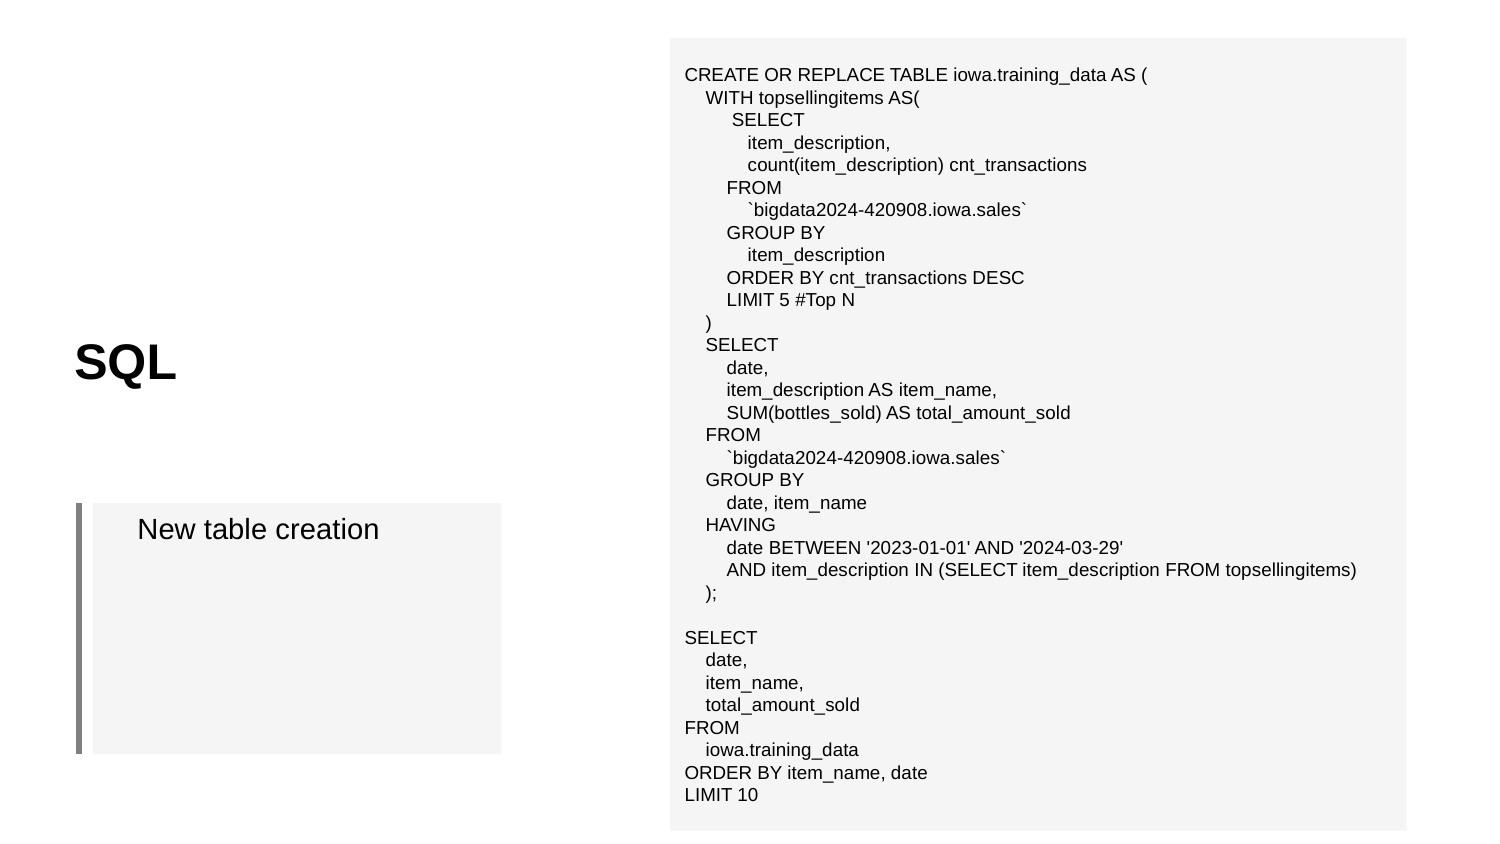

CREATE OR REPLACE TABLE iowa.training_data AS (
    WITH topsellingitems AS(
         SELECT
            item_description,
            count(item_description) cnt_transactions
        FROM
            `bigdata2024-420908.iowa.sales`
        GROUP BY
            item_description
        ORDER BY cnt_transactions DESC
        LIMIT 5 #Top N
    )
    SELECT
        date,
        item_description AS item_name,
        SUM(bottles_sold) AS total_amount_sold
    FROM
        `bigdata2024-420908.iowa.sales`
    GROUP BY
        date, item_name
    HAVING
        date BETWEEN '2023-01-01' AND '2024-03-29'
        AND item_description IN (SELECT item_description FROM topsellingitems)
    );

SELECT
    date,
    item_name,
    total_amount_sold
FROM
    iowa.training_data
ORDER BY item_name, date
LIMIT 10
SQL
New table creation